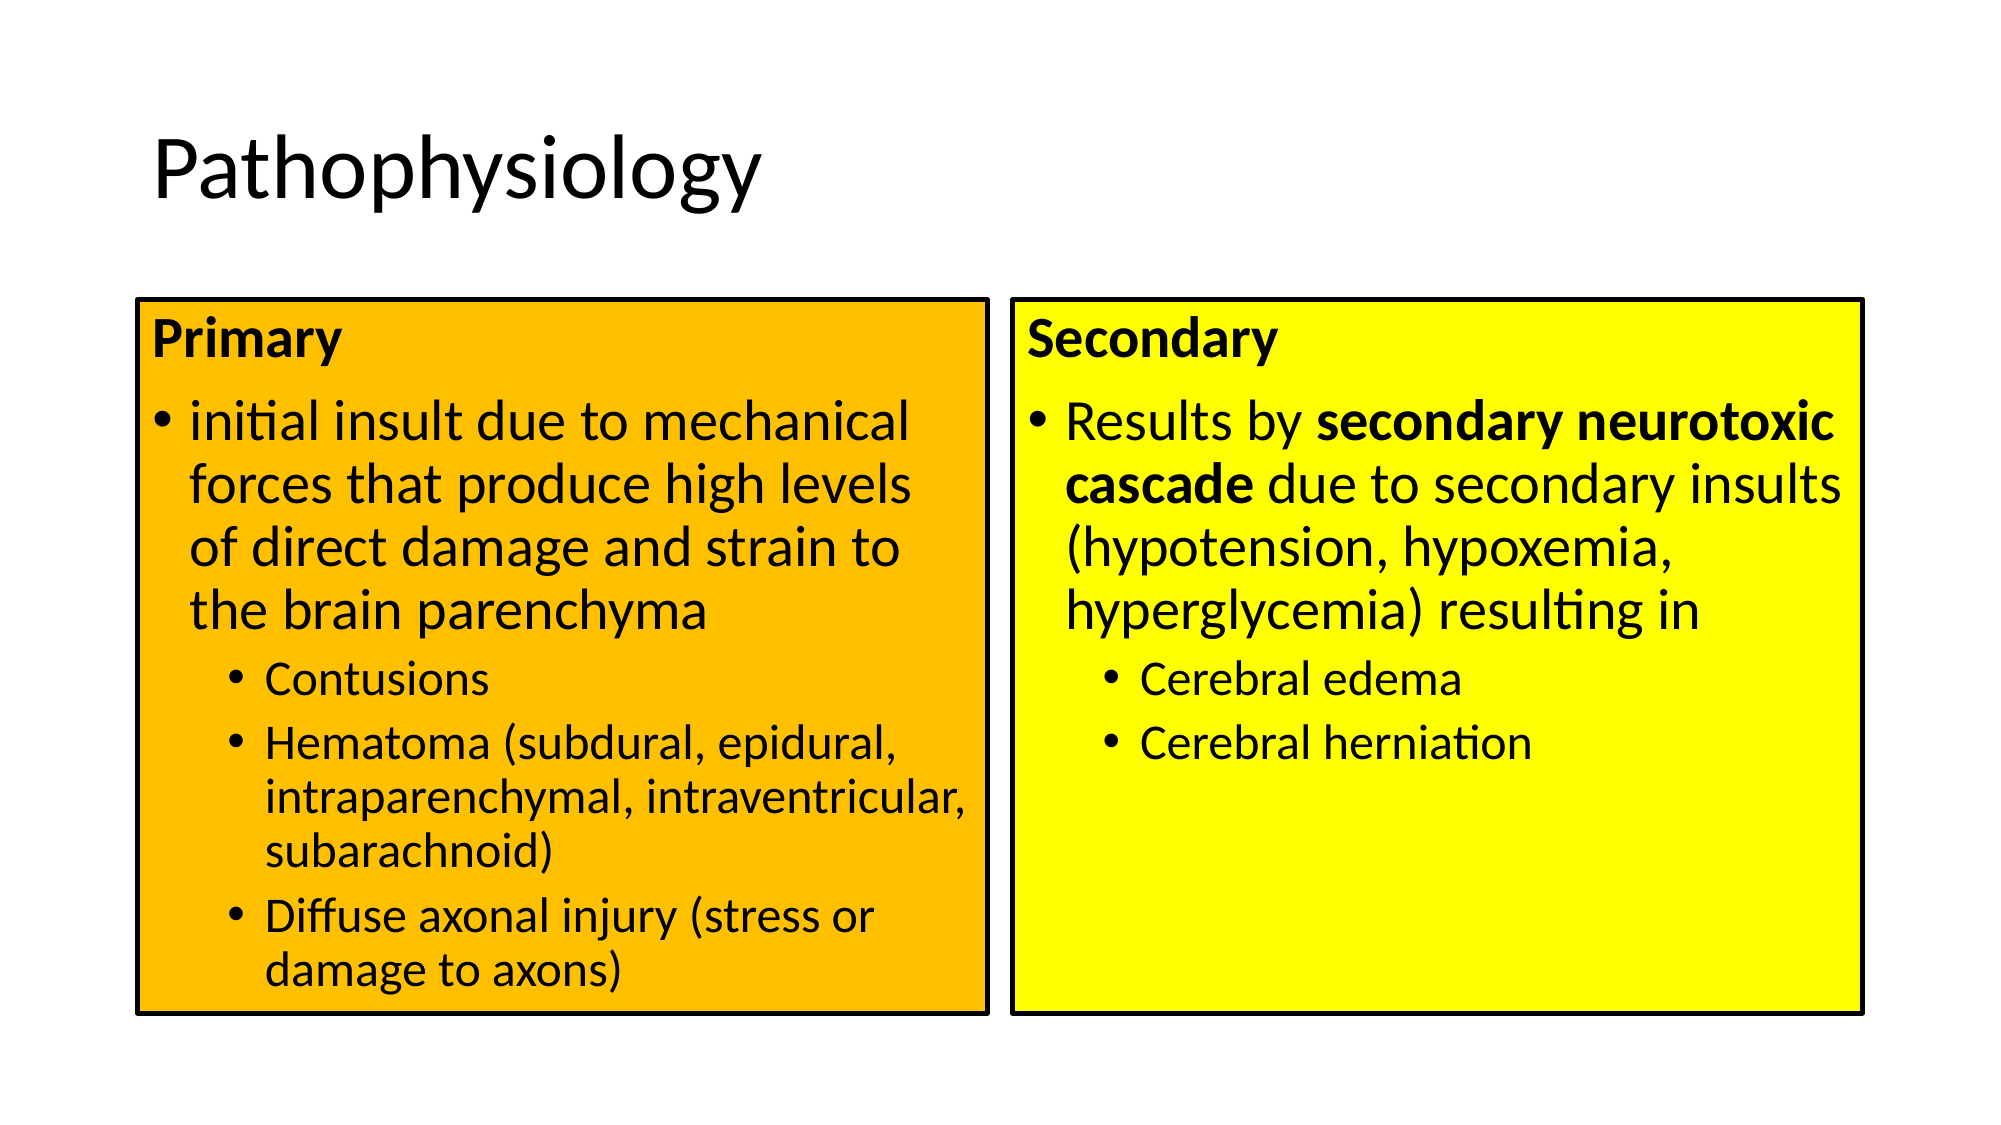

# Pathophysiology
Primary
initial insult due to mechanical forces that produce high levels of direct damage and strain to the brain parenchyma
Contusions
Hematoma (subdural, epidural, intraparenchymal, intraventricular, subarachnoid)
Diffuse axonal injury (stress or damage to axons)

Secondary
Results by secondary neurotoxic cascade due to secondary insults (hypotension, hypoxemia, hyperglycemia) resulting in
Cerebral edema
Cerebral herniation